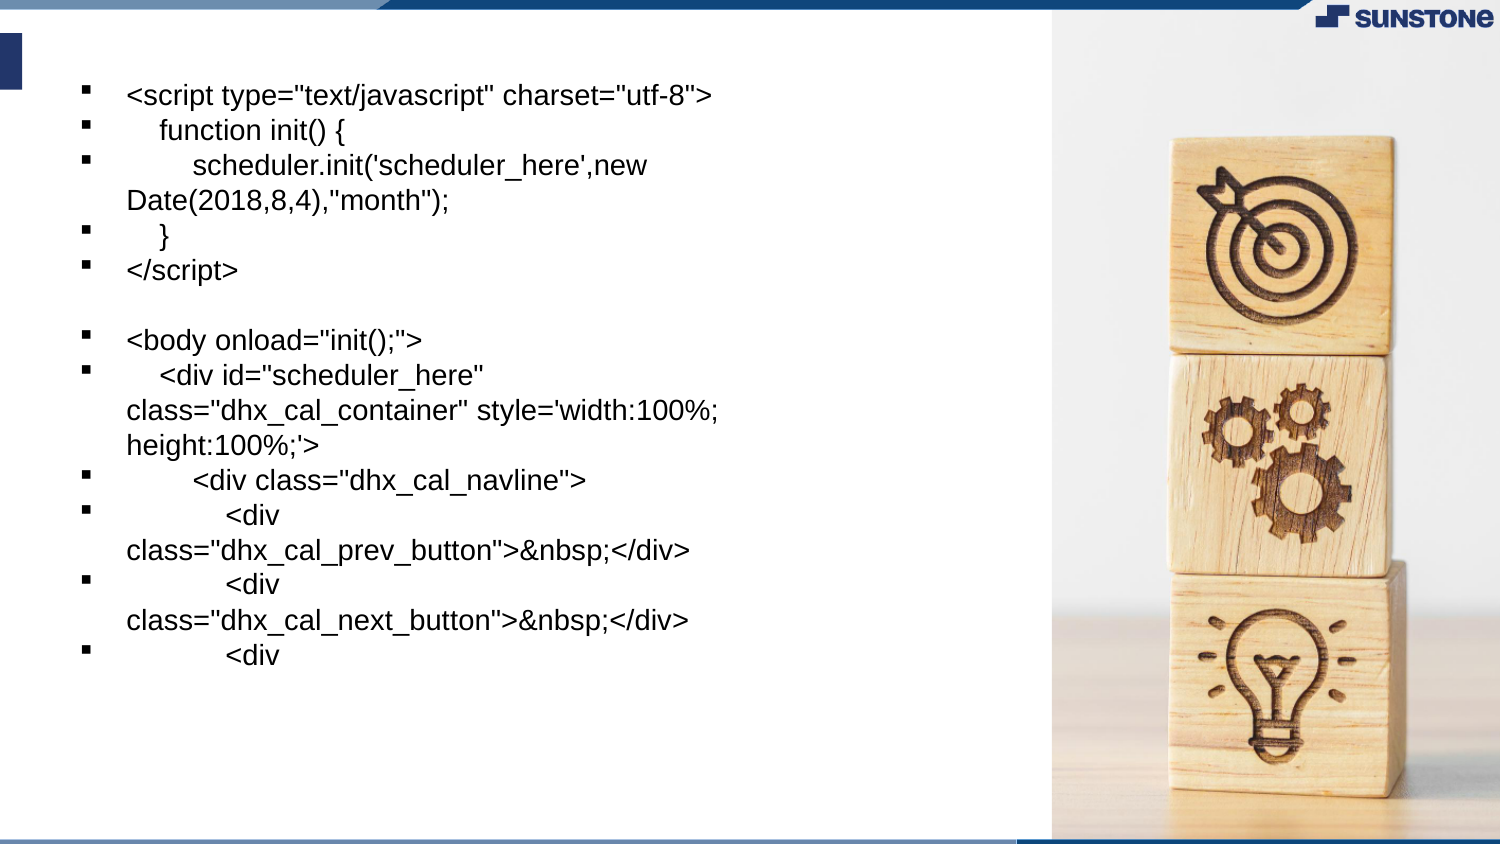

<script type="text/javascript" charset="utf-8">
    function init() {
        scheduler.init('scheduler_here',new Date(2018,8,4),"month");
    }
</script>

<body onload="init();">
    <div id="scheduler_here" class="dhx_cal_container" style='width:100%; height:100%;'>
        <div class="dhx_cal_navline">
            <div class="dhx_cal_prev_button">&nbsp;</div>
            <div class="dhx_cal_next_button">&nbsp;</div>
            <div